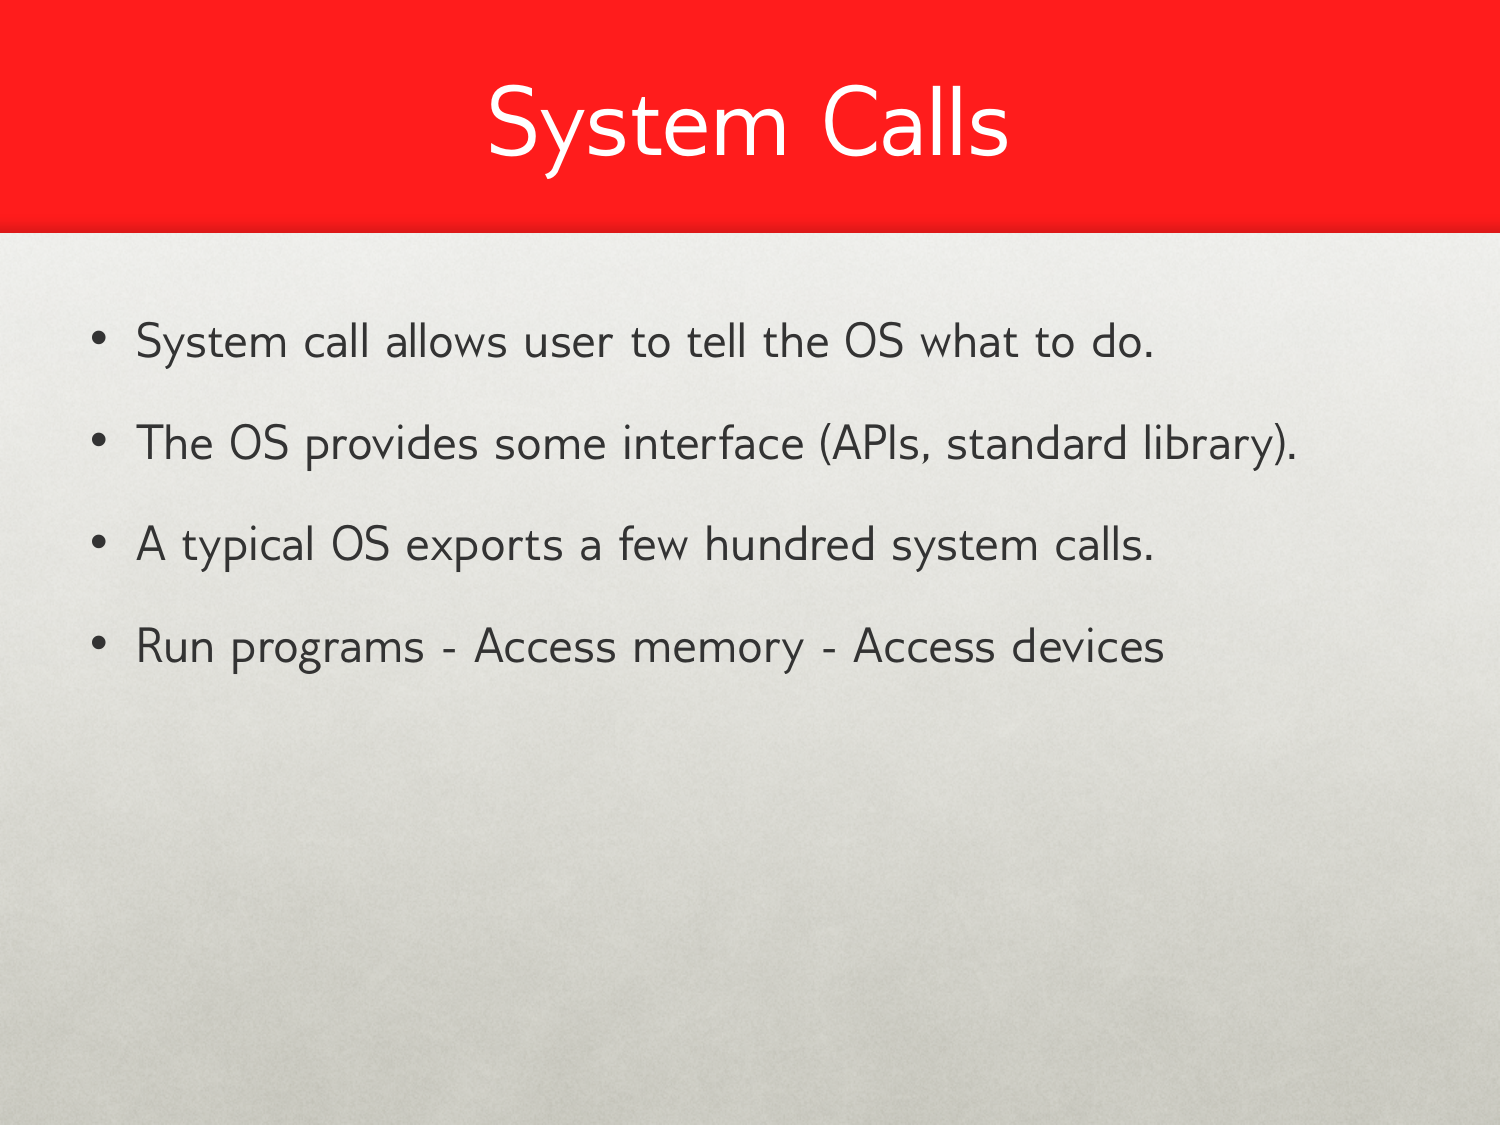

# System Calls
System call allows user to tell the OS what to do.
The OS provides some interface (APIs, standard library).
A typical OS exports a few hundred system calls.
Run programs - Access memory - Access devices